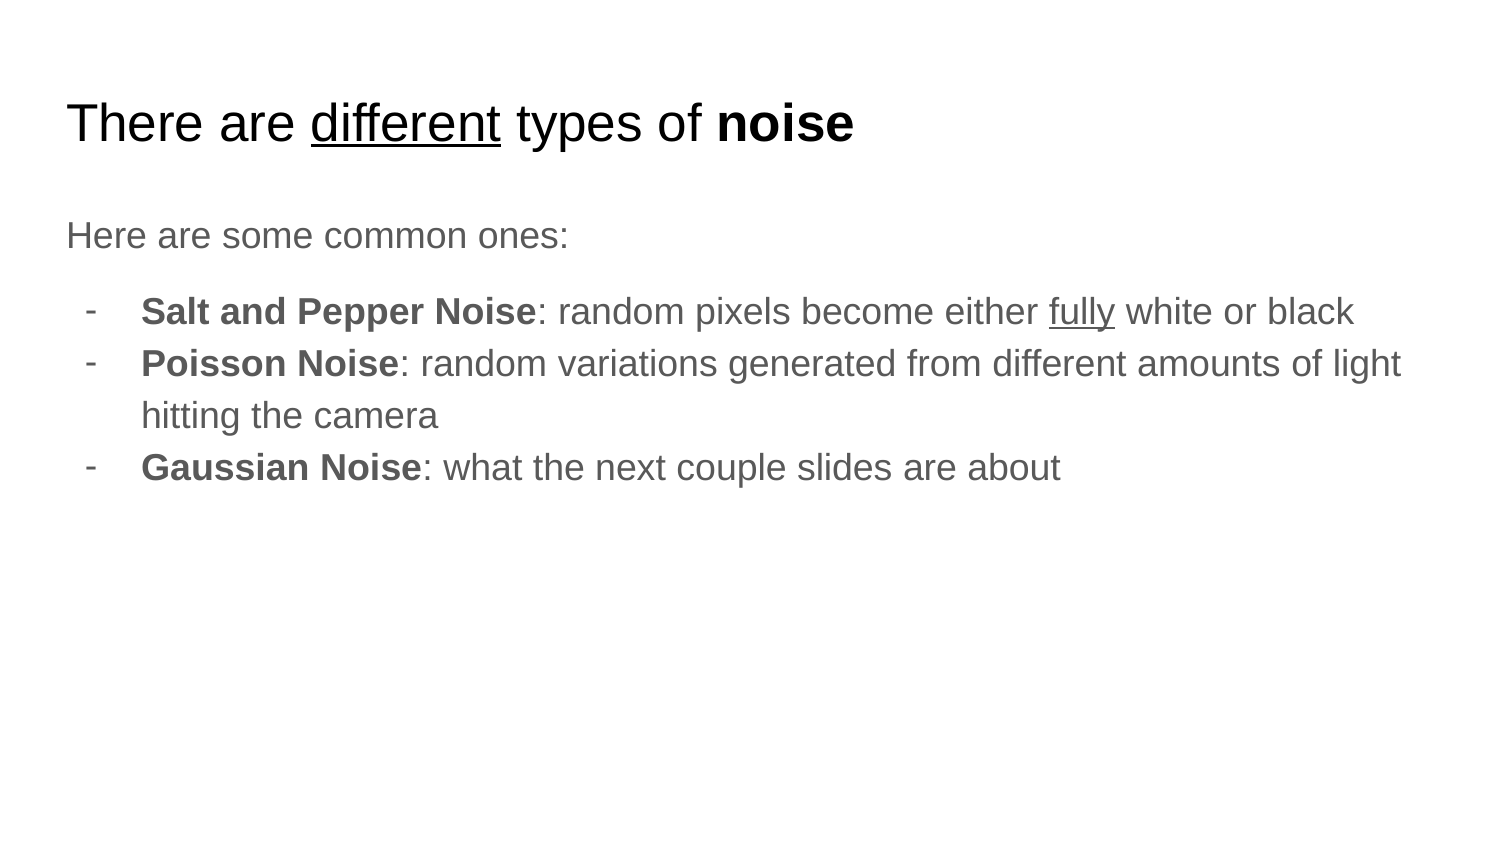

# There are different types of noise
Here are some common ones:
Salt and Pepper Noise: random pixels become either fully white or black
Poisson Noise: random variations generated from different amounts of light hitting the camera
Gaussian Noise: what the next couple slides are about